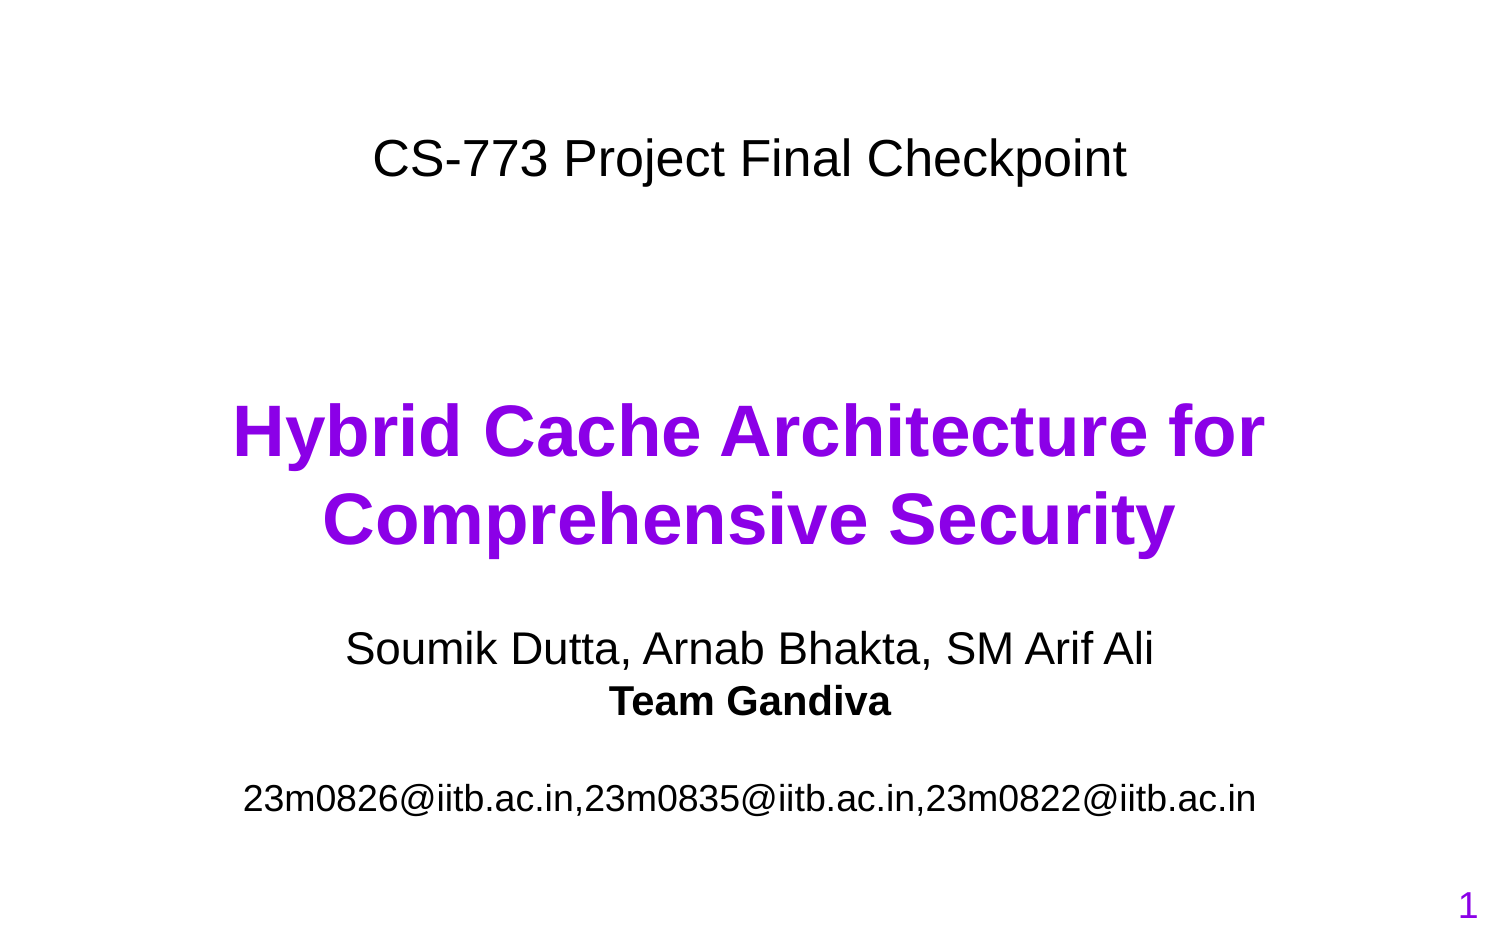

CS-773 Project Final Checkpoint
Hybrid Cache Architecture for Comprehensive Security

Soumik Dutta, Arnab Bhakta, SM Arif Ali
Team Gandiva

23m0826@iitb.ac.in,23m0835@iitb.ac.in,23m0822@iitb.ac.in
1